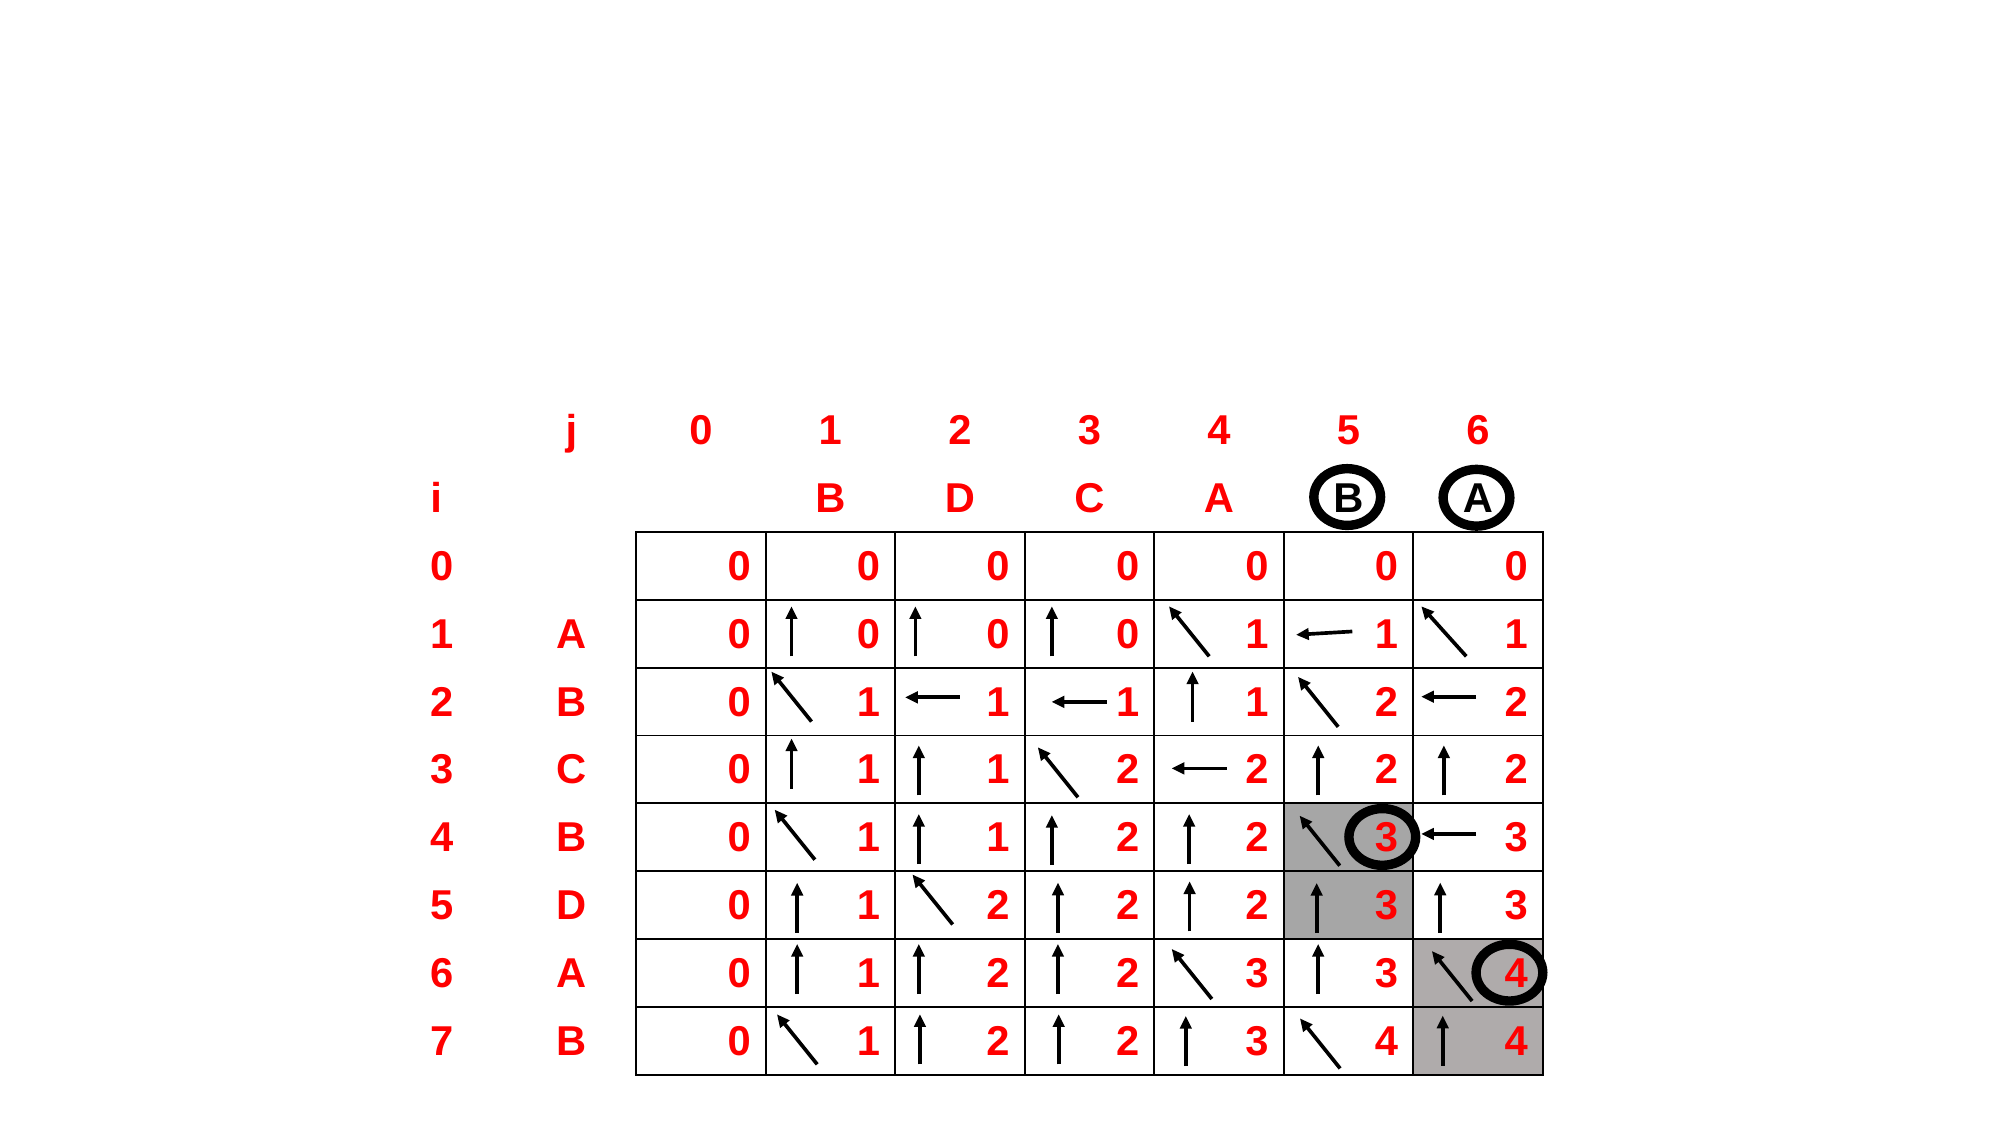

#

|  | j | 0 | 1 | 2 | 3 | 4 | 5 | 6 |
| --- | --- | --- | --- | --- | --- | --- | --- | --- |
| i |  |  | B | D | C | A | B | A |
| 0 |  | 0 | 0 | 0 | 0 | 0 | 0 | 0 |
| 1 | A | 0 | 0 | 0 | 0 | 1 | 1 | 1 |
| 2 | B | 0 | 1 | 1 | 1 | 1 | 2 | 2 |
| 3 | C | 0 | 1 | 1 | 2 | 2 | 2 | 2 |
| 4 | B | 0 | 1 | 1 | 2 | 2 | 3 | 3 |
| 5 | D | 0 | 1 | 2 | 2 | 2 | 3 | 3 |
| 6 | A | 0 | 1 | 2 | 2 | 3 | 3 | 4 |
| 7 | B | 0 | 1 | 2 | 2 | 3 | 4 | 4 |